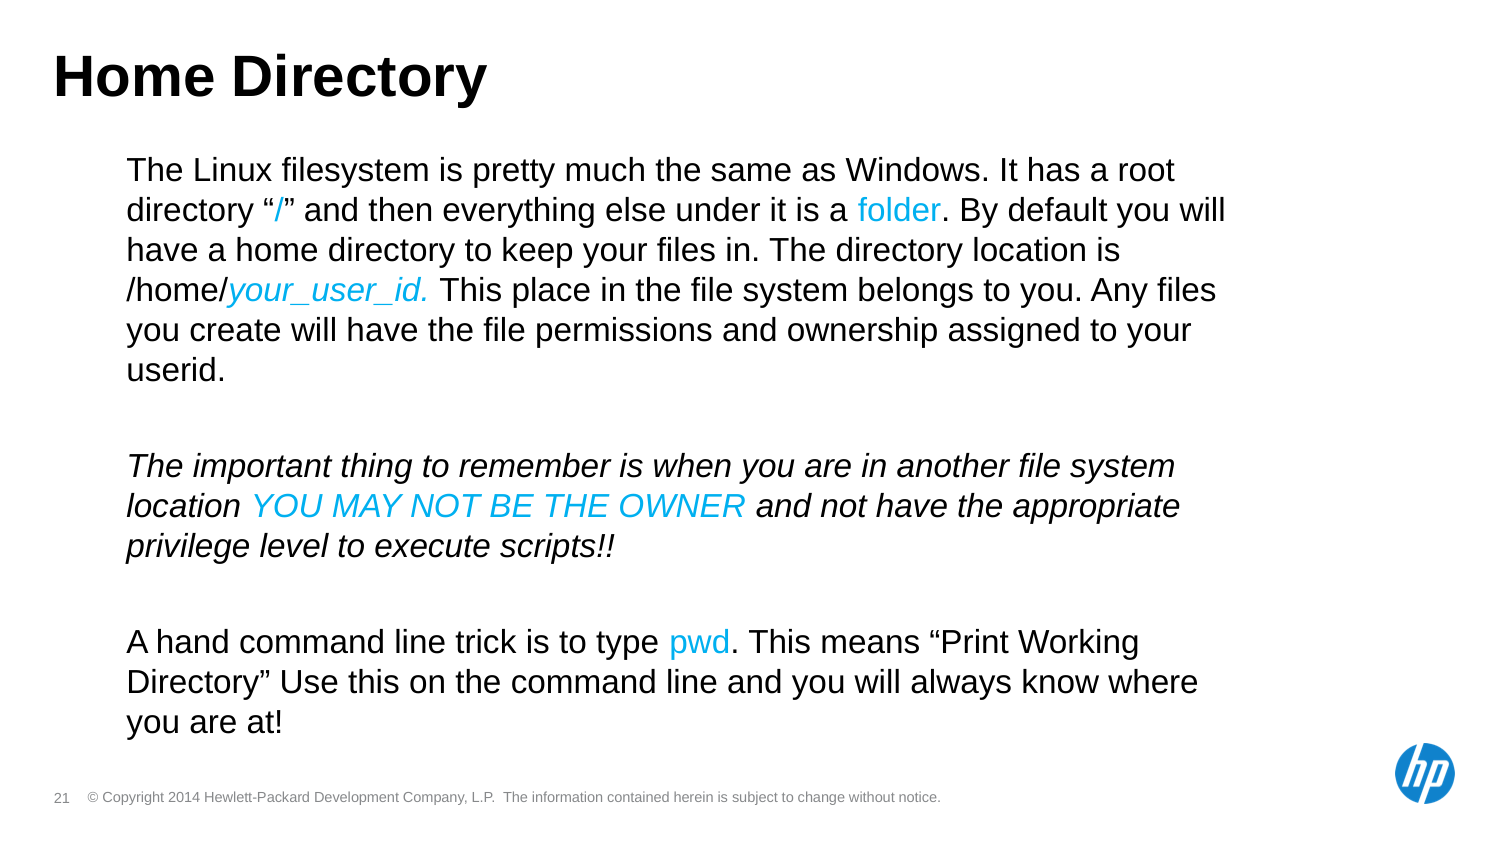

# Home Directory
The Linux filesystem is pretty much the same as Windows. It has a root directory “/” and then everything else under it is a folder. By default you will have a home directory to keep your files in. The directory location is /home/your_user_id. This place in the file system belongs to you. Any files you create will have the file permissions and ownership assigned to your userid.

The important thing to remember is when you are in another file system location YOU MAY NOT BE THE OWNER and not have the appropriate privilege level to execute scripts!!

A hand command line trick is to type pwd. This means “Print Working Directory” Use this on the command line and you will always know where you are at!